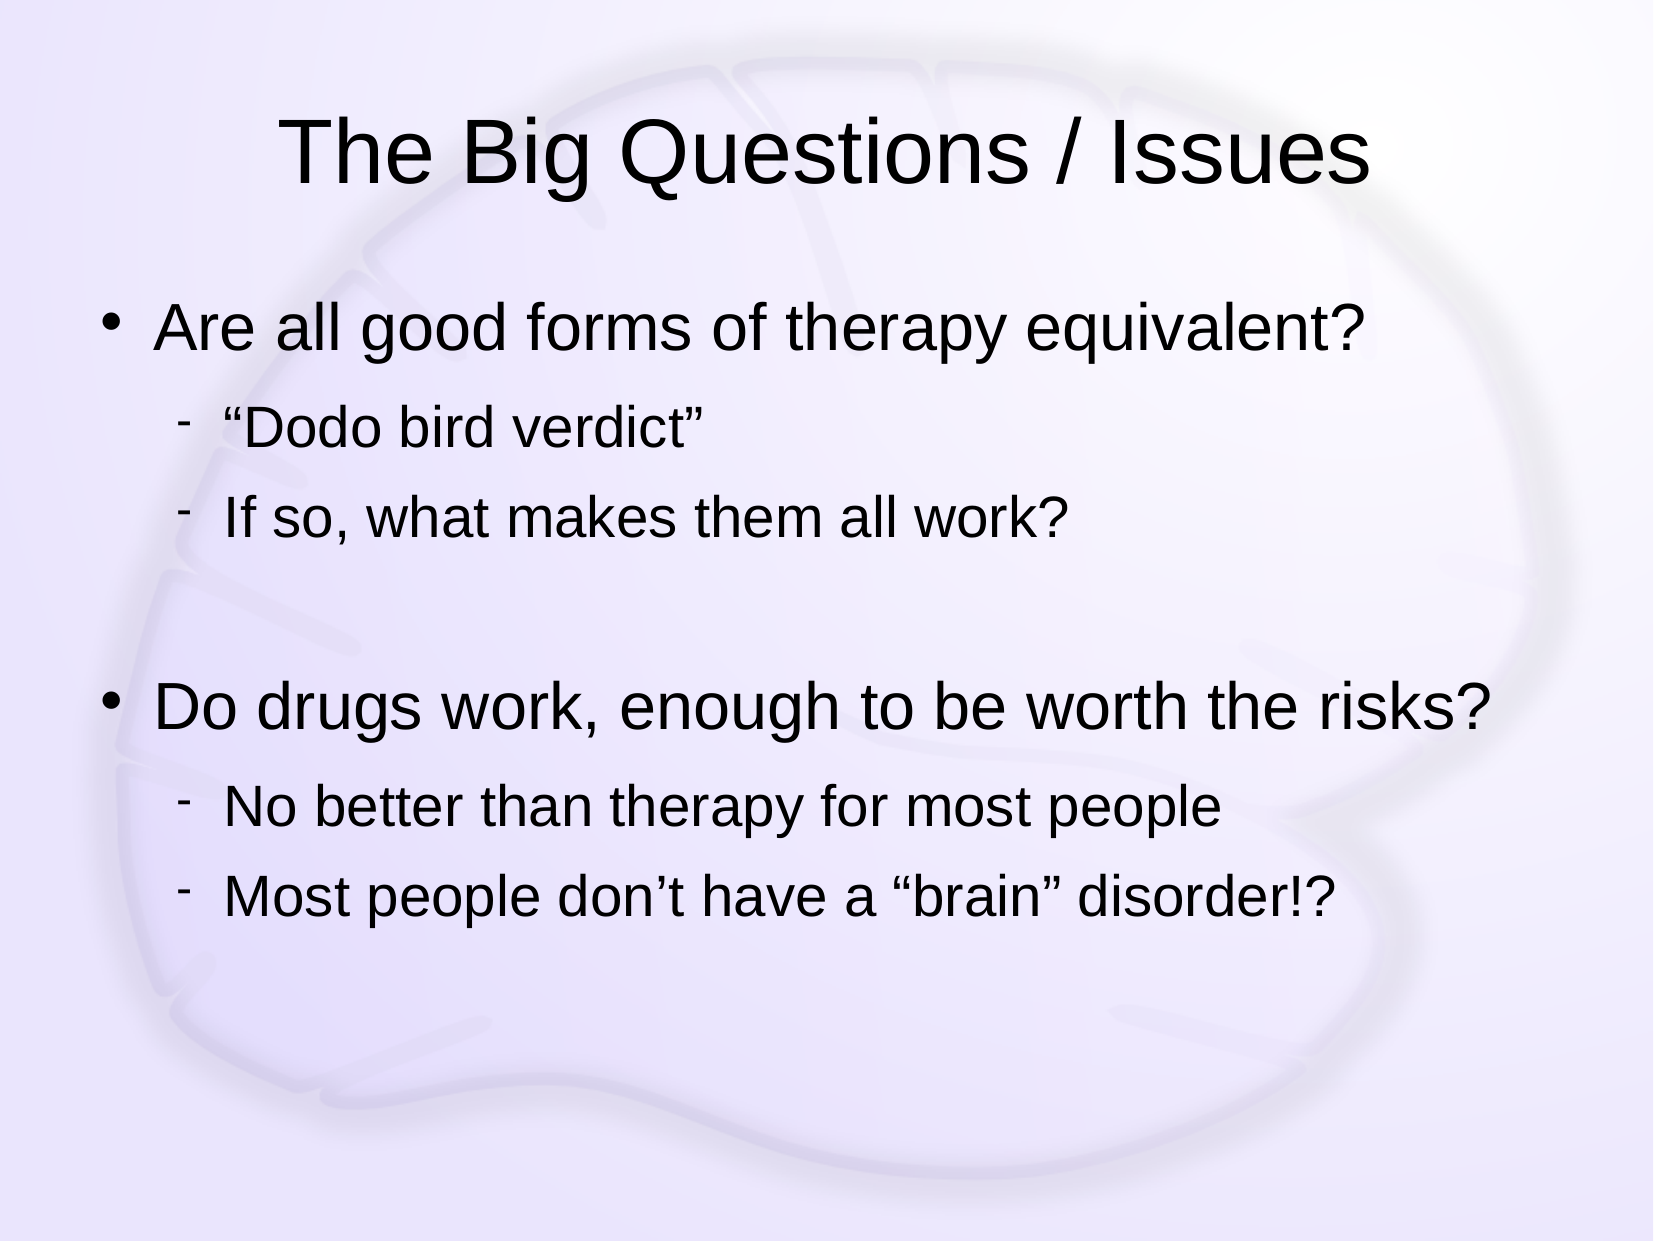

# The Big Questions / Issues
Are all good forms of therapy equivalent?
“Dodo bird verdict”
If so, what makes them all work?

Do drugs work, enough to be worth the risks?
No better than therapy for most people
Most people don’t have a “brain” disorder!?